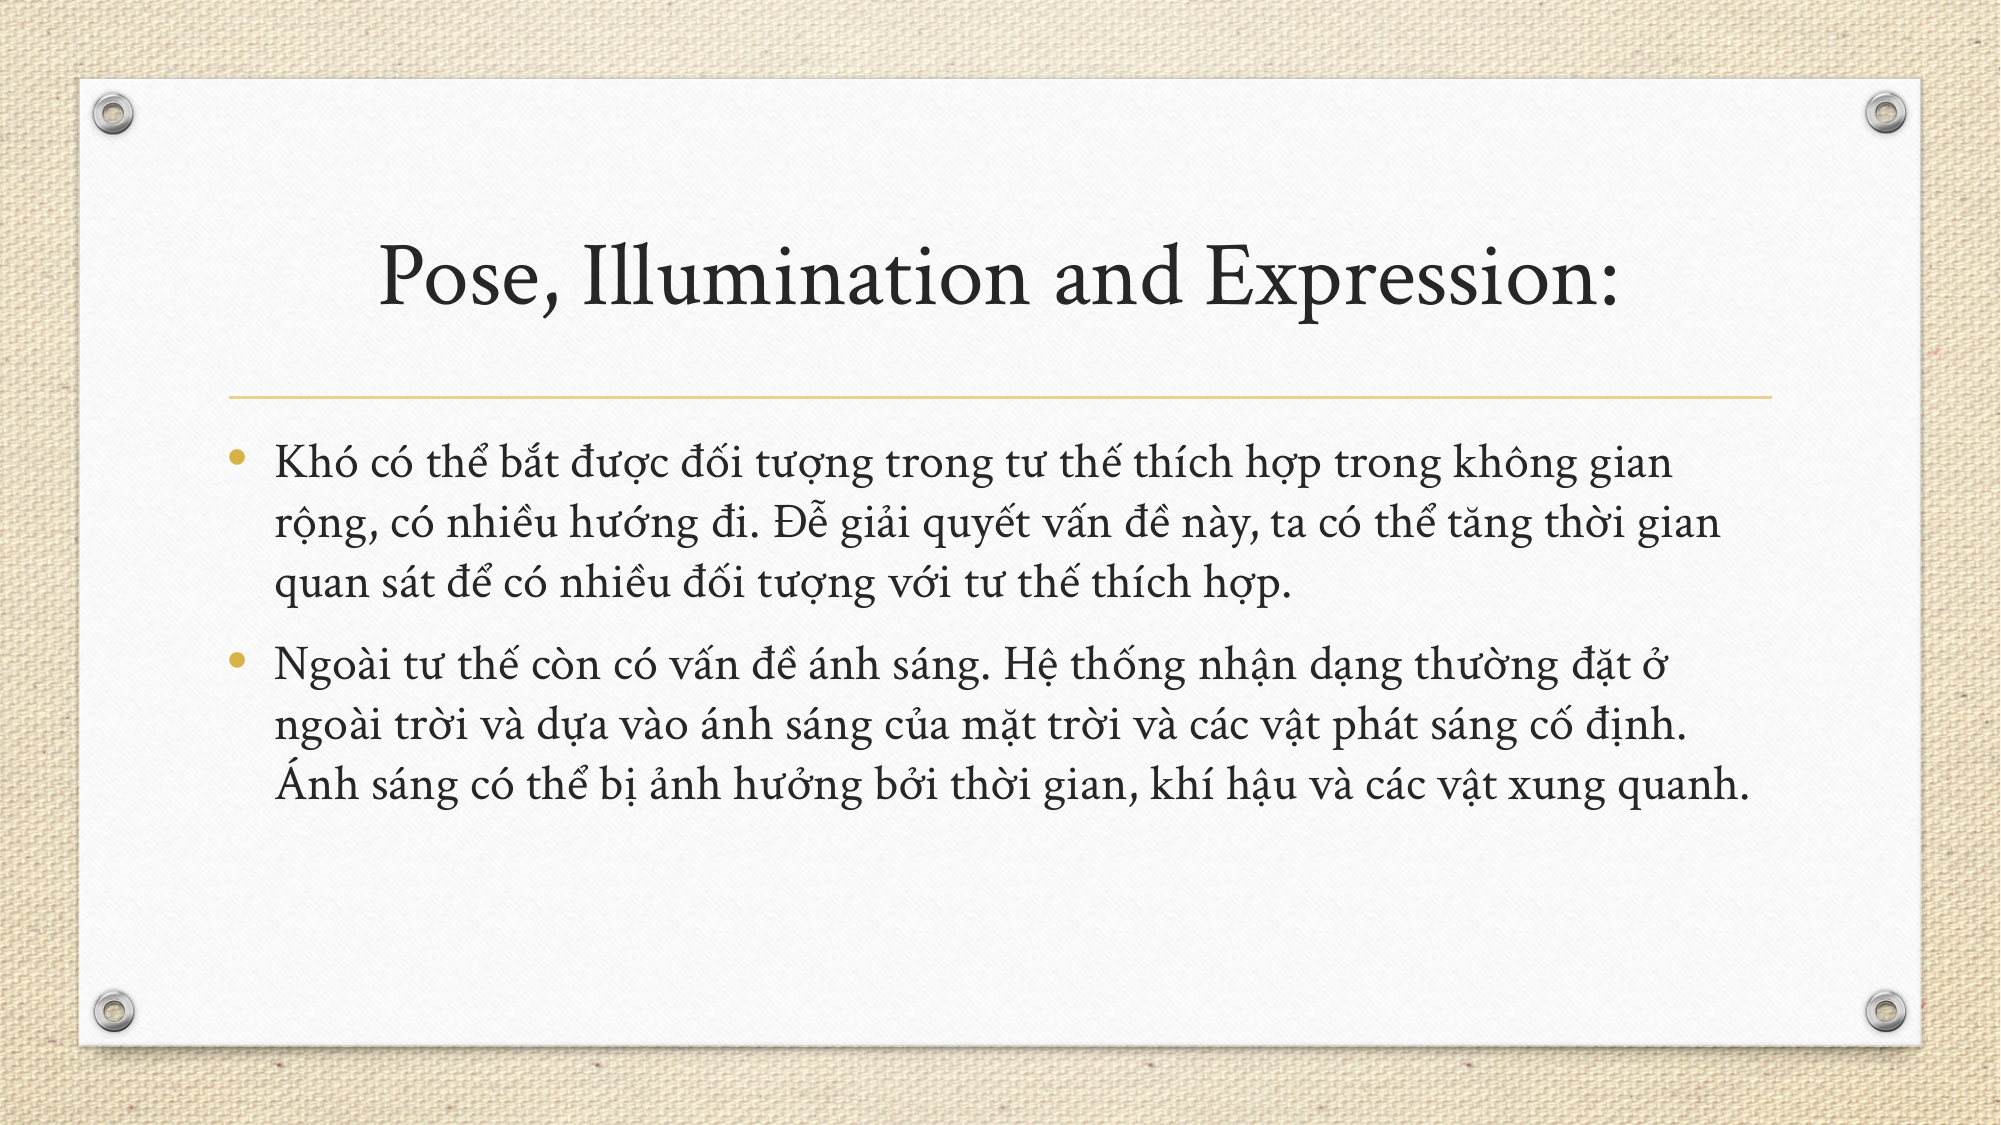

# Pose, Illumination and Expression:
Khó có thể bắt được đối tượng trong tư thế thích hợp trong không gian rộng, có nhiều hướng đi. Đễ giải quyết vấn đề này, ta có thể tăng thời gian quan sát để có nhiều đối tượng với tư thế thích hợp.
Ngoài tư thế còn có vấn đề ánh sáng. Hệ thống nhận dạng thường đặt ở ngoài trời và dựa vào ánh sáng của mặt trời và các vật phát sáng cố định. Ánh sáng có thể bị ảnh hưởng bởi thời gian, khí hậu và các vật xung quanh.